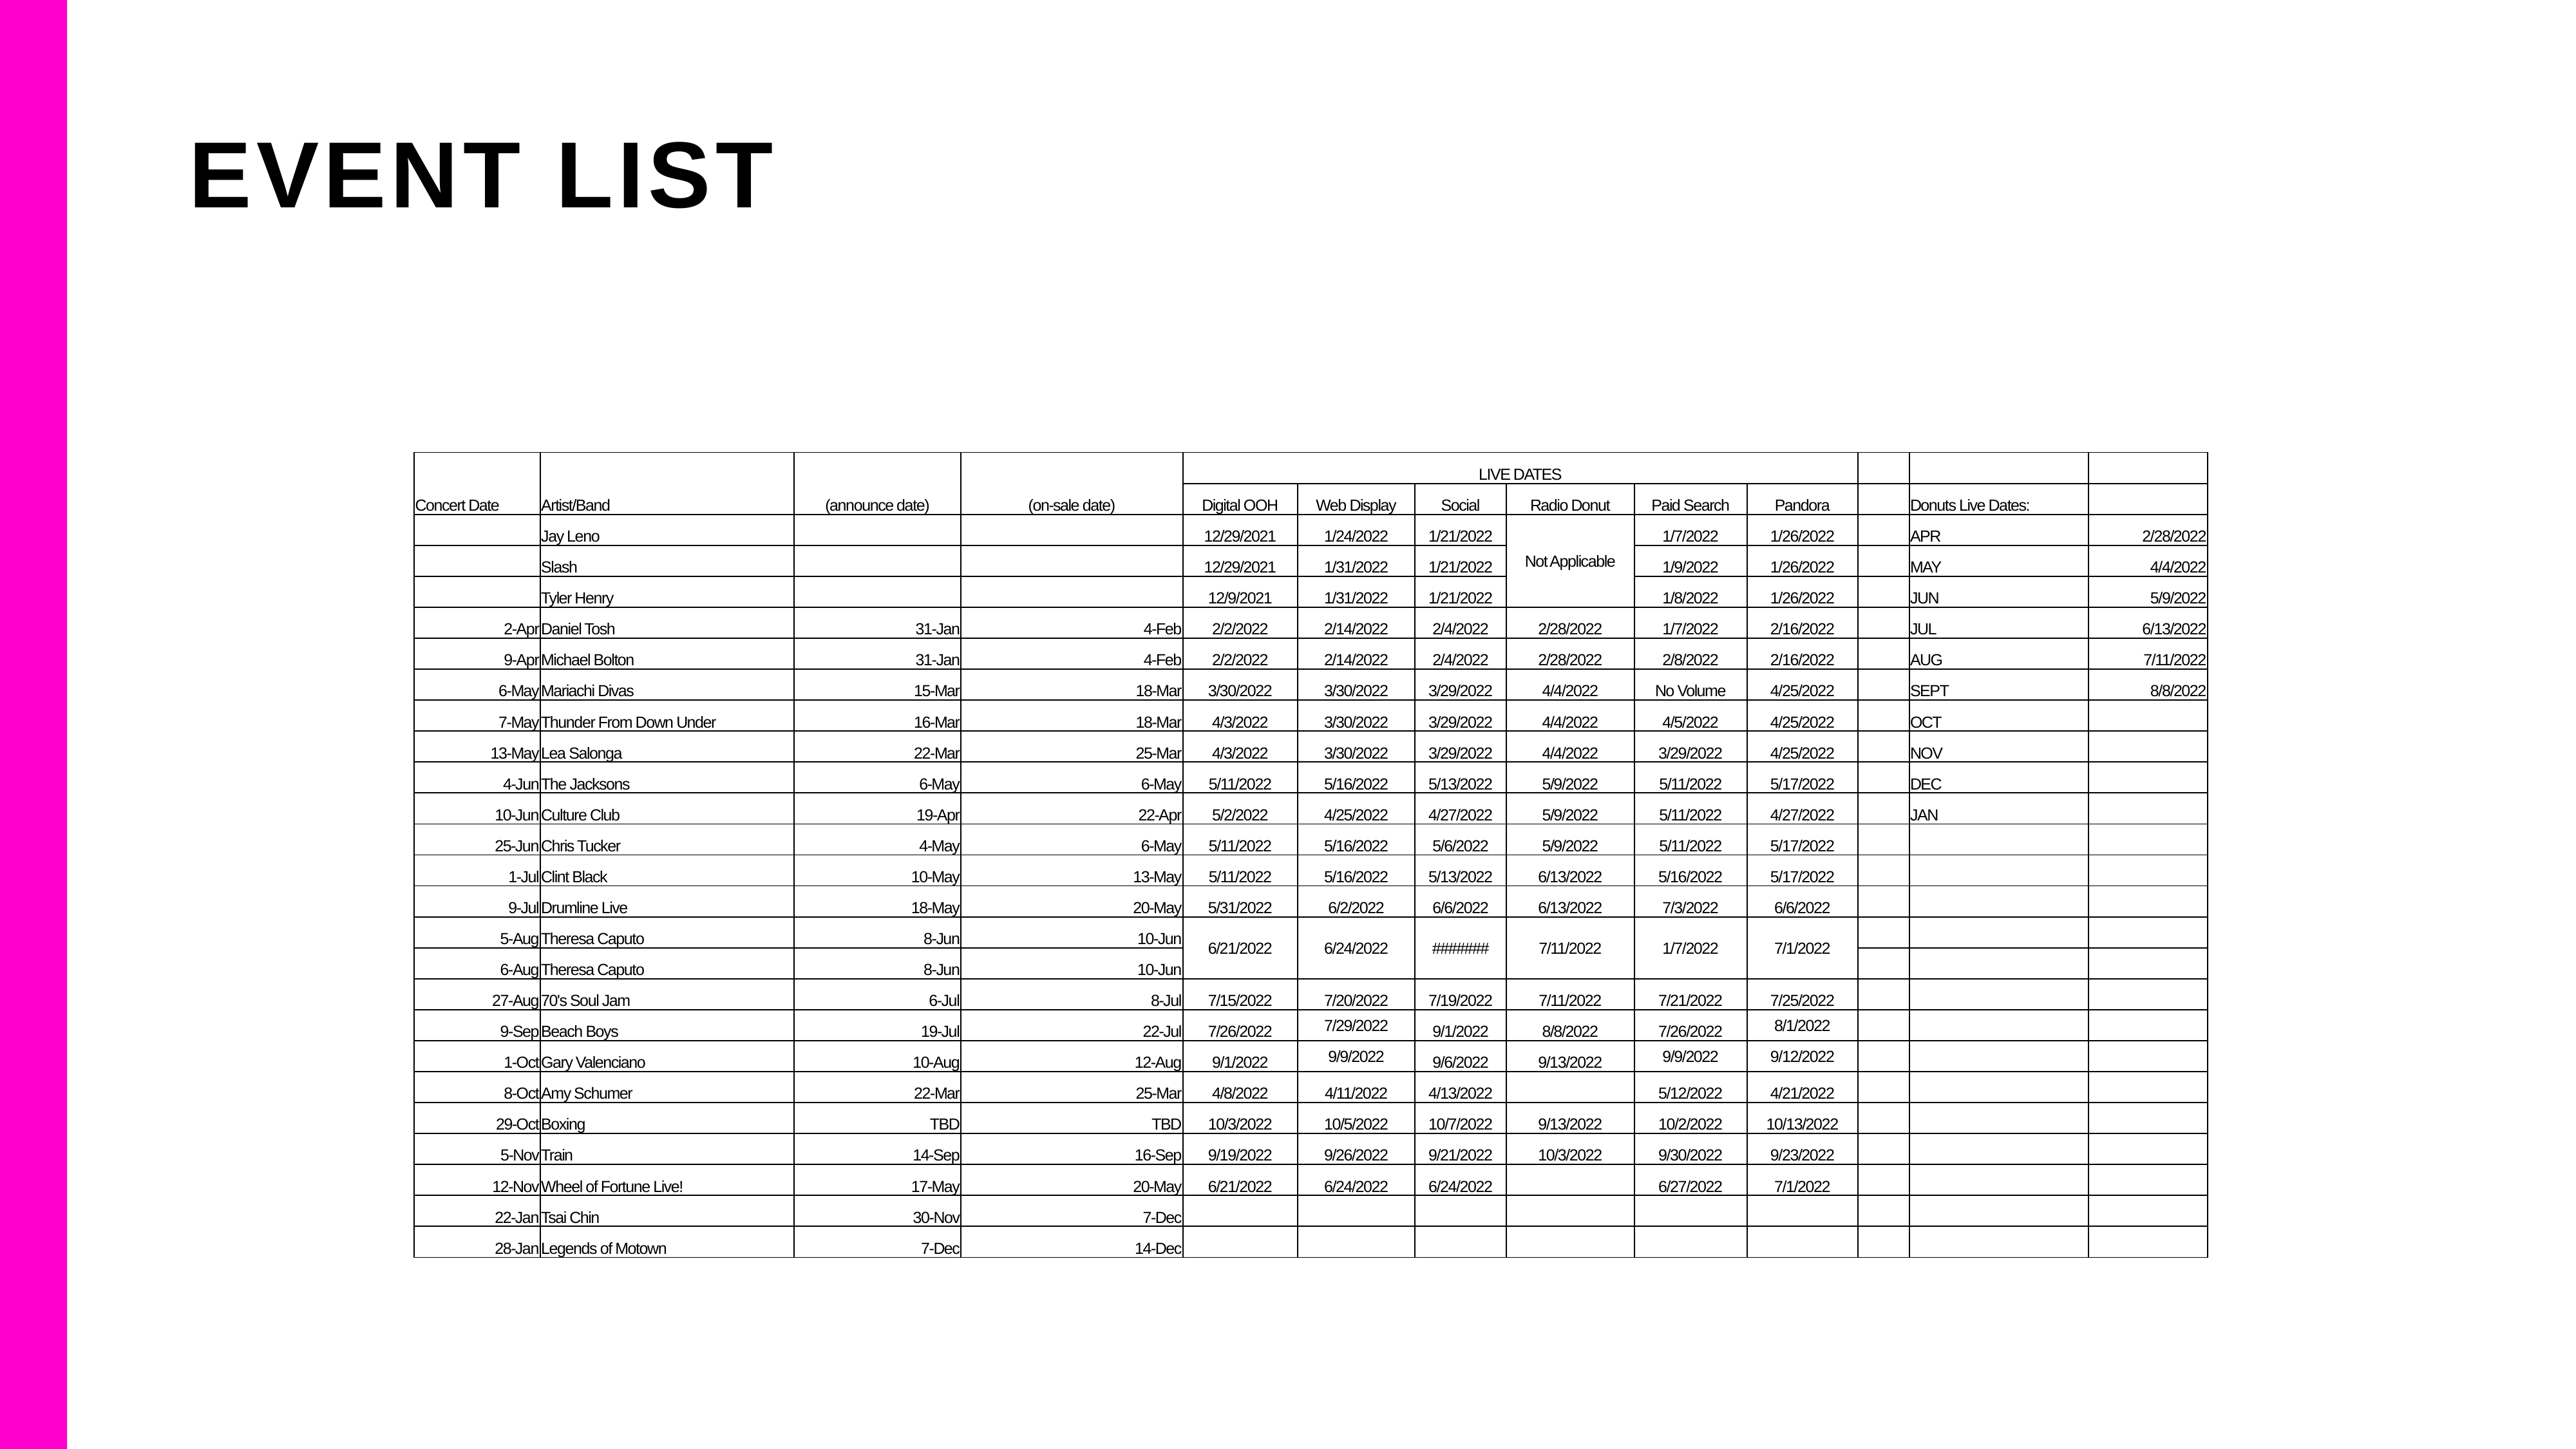

# EVENT LIST

| Concert Date | Artist/Band | (announce date) | (on-sale date) | LIVE DATES |  |  |  |  |  |  |  |  |
| --- | --- | --- | --- | --- | --- | --- | --- | --- | --- | --- | --- | --- |
|  |  |  |  | Digital OOH | Web Display | Social | Radio Donut | Paid Search | Pandora |  | Donuts Live Dates: |  |
|  | Jay Leno |  |  | 12/29/2021 | 1/24/2022 | 1/21/2022 | Not Applicable | 1/7/2022 | 1/26/2022 |  | APR | 2/28/2022 |
|  | Slash |  |  | 12/29/2021 | 1/31/2022 | 1/21/2022 |  | 1/9/2022 | 1/26/2022 |  | MAY | 4/4/2022 |
|  | Tyler Henry |  |  | 12/9/2021 | 1/31/2022 | 1/21/2022 |  | 1/8/2022 | 1/26/2022 |  | JUN | 5/9/2022 |
| 2-Apr | Daniel Tosh | 31-Jan | 4-Feb | 2/2/2022 | 2/14/2022 | 2/4/2022 | 2/28/2022 | 1/7/2022 | 2/16/2022 |  | JUL | 6/13/2022 |
| 9-Apr | Michael Bolton | 31-Jan | 4-Feb | 2/2/2022 | 2/14/2022 | 2/4/2022 | 2/28/2022 | 2/8/2022 | 2/16/2022 |  | AUG | 7/11/2022 |
| 6-May | Mariachi Divas | 15-Mar | 18-Mar | 3/30/2022 | 3/30/2022 | 3/29/2022 | 4/4/2022 | No Volume | 4/25/2022 |  | SEPT | 8/8/2022 |
| 7-May | Thunder From Down Under | 16-Mar | 18-Mar | 4/3/2022 | 3/30/2022 | 3/29/2022 | 4/4/2022 | 4/5/2022 | 4/25/2022 |  | OCT |  |
| 13-May | Lea Salonga | 22-Mar | 25-Mar | 4/3/2022 | 3/30/2022 | 3/29/2022 | 4/4/2022 | 3/29/2022 | 4/25/2022 |  | NOV |  |
| 4-Jun | The Jacksons | 6-May | 6-May | 5/11/2022 | 5/16/2022 | 5/13/2022 | 5/9/2022 | 5/11/2022 | 5/17/2022 |  | DEC |  |
| 10-Jun | Culture Club | 19-Apr | 22-Apr | 5/2/2022 | 4/25/2022 | 4/27/2022 | 5/9/2022 | 5/11/2022 | 4/27/2022 |  | JAN |  |
| 25-Jun | Chris Tucker | 4-May | 6-May | 5/11/2022 | 5/16/2022 | 5/6/2022 | 5/9/2022 | 5/11/2022 | 5/17/2022 |  |  |  |
| 1-Jul | Clint Black | 10-May | 13-May | 5/11/2022 | 5/16/2022 | 5/13/2022 | 6/13/2022 | 5/16/2022 | 5/17/2022 |  |  |  |
| 9-Jul | Drumline Live | 18-May | 20-May | 5/31/2022 | 6/2/2022 | 6/6/2022 | 6/13/2022 | 7/3/2022 | 6/6/2022 |  |  |  |
| 5-Aug | Theresa Caputo | 8-Jun | 10-Jun | 6/21/2022 | 6/24/2022 | ####### | 7/11/2022 | 1/7/2022 | 7/1/2022 |  |  |  |
| 6-Aug | Theresa Caputo | 8-Jun | 10-Jun |  |  |  |  |  |  |  |  |  |
| 27-Aug | 70's Soul Jam | 6-Jul | 8-Jul | 7/15/2022 | 7/20/2022 | 7/19/2022 | 7/11/2022 | 7/21/2022 | 7/25/2022 |  |  |  |
| 9-Sep | Beach Boys | 19-Jul | 22-Jul | 7/26/2022 | 7/29/2022 | 9/1/2022 | 8/8/2022 | 7/26/2022 | 8/1/2022 |  |  |  |
| 1-Oct | Gary Valenciano | 10-Aug | 12-Aug | 9/1/2022 | 9/9/2022 | 9/6/2022 | 9/13/2022 | 9/9/2022 | 9/12/2022 |  |  |  |
| 8-Oct | Amy Schumer | 22-Mar | 25-Mar | 4/8/2022 | 4/11/2022 | 4/13/2022 |  | 5/12/2022 | 4/21/2022 |  |  |  |
| 29-Oct | Boxing | TBD | TBD | 10/3/2022 | 10/5/2022 | 10/7/2022 | 9/13/2022 | 10/2/2022 | 10/13/2022 |  |  |  |
| 5-Nov | Train | 14-Sep | 16-Sep | 9/19/2022 | 9/26/2022 | 9/21/2022 | 10/3/2022 | 9/30/2022 | 9/23/2022 |  |  |  |
| 12-Nov | Wheel of Fortune Live! | 17-May | 20-May | 6/21/2022 | 6/24/2022 | 6/24/2022 |  | 6/27/2022 | 7/1/2022 |  |  |  |
| 22-Jan | Tsai Chin | 30-Nov | 7-Dec |  |  |  |  |  |  |  |  |  |
| 28-Jan | Legends of Motown | 7-Dec | 14-Dec |  |  |  |  |  |  |  |  |  |